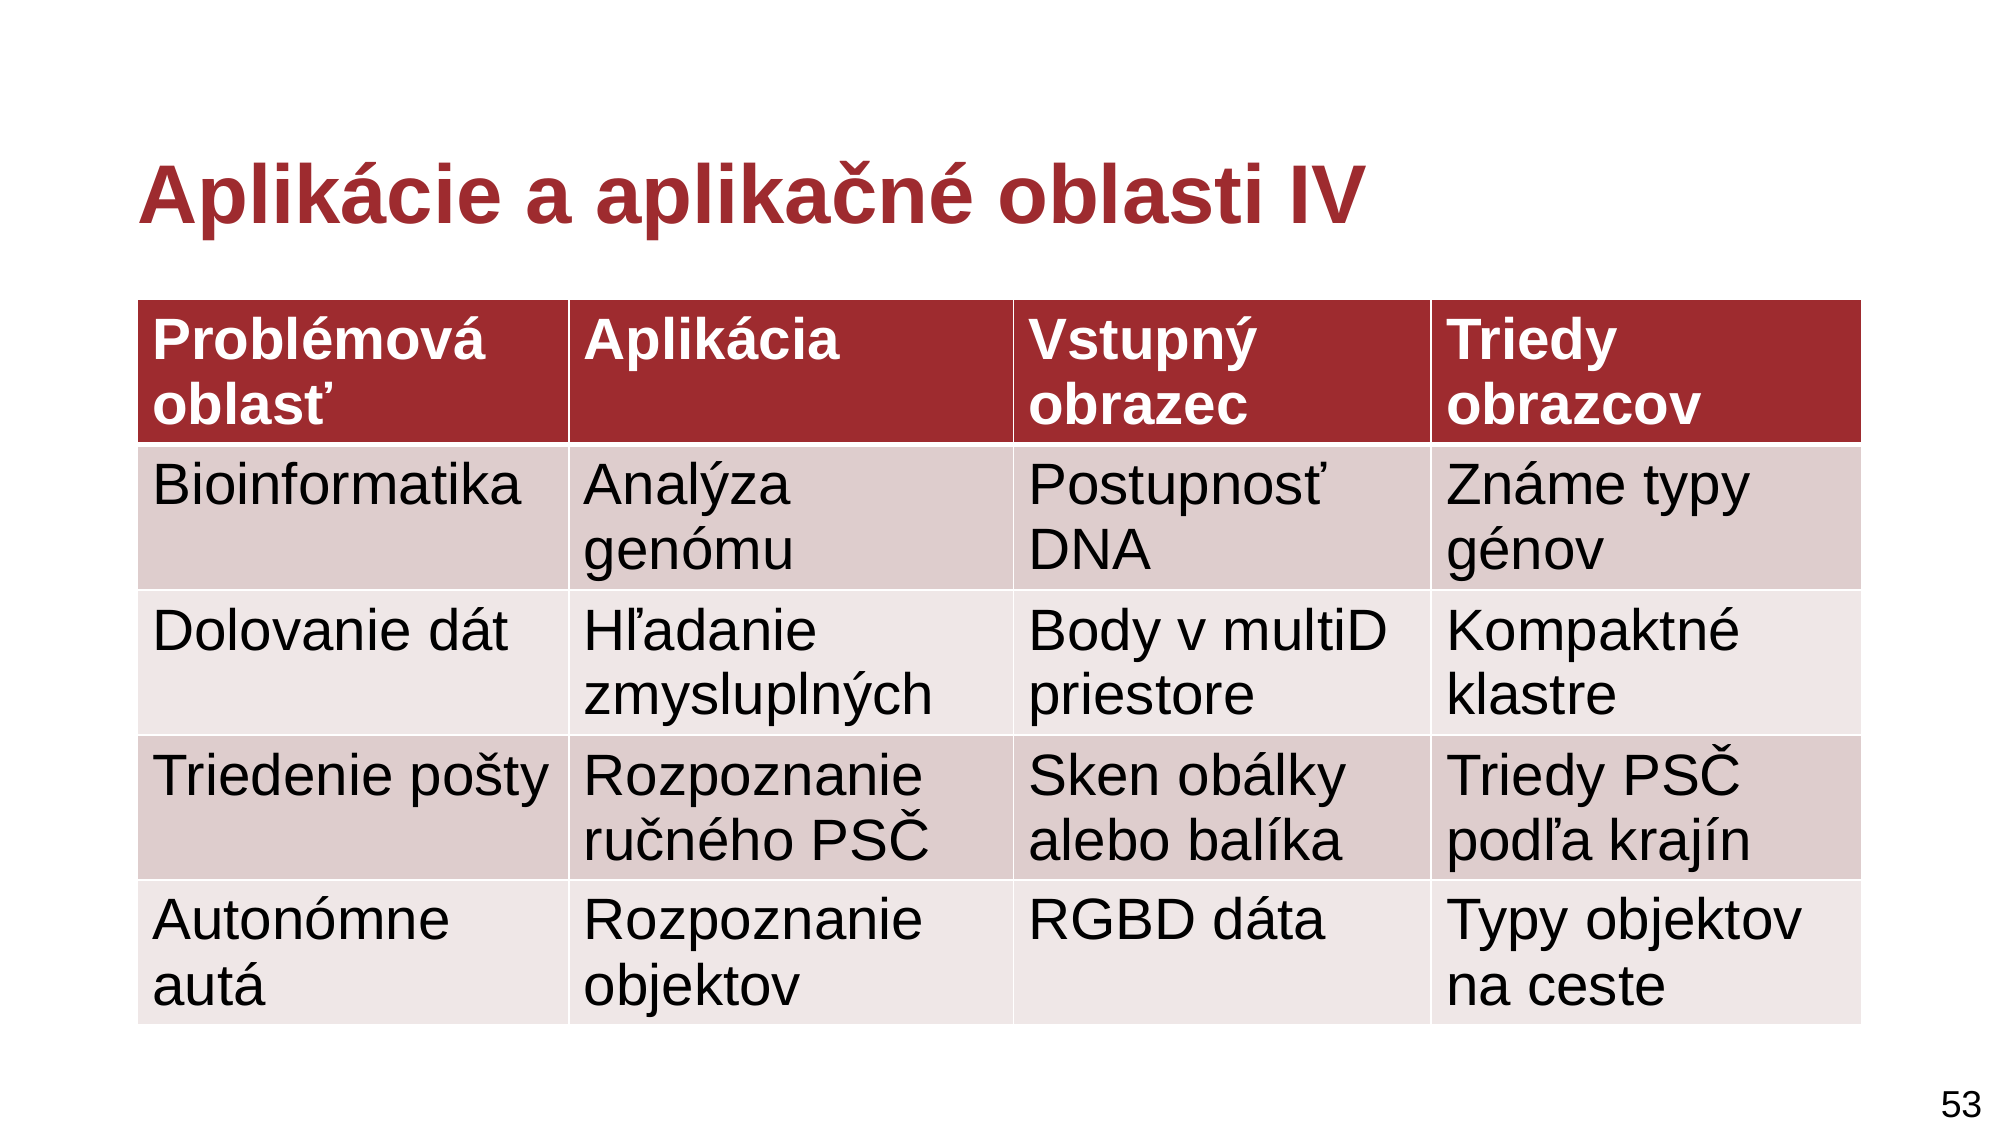

# Aplikácie a aplikačné oblasti IV
| Problémová oblasť | Aplikácia | Vstupný obrazec | Triedy obrazcov |
| --- | --- | --- | --- |
| Bioinformatika | Analýza genómu | Postupnosť DNA | Známe typy génov |
| Dolovanie dát | Hľadanie zmysluplných | Body v multiD priestore | Kompaktné klastre |
| Triedenie pošty | Rozpoznanie ručného PSČ | Sken obálky alebo balíka | Triedy PSČ podľa krajín |
| Autonómne autá | Rozpoznanie objektov | RGBD dáta | Typy objektov na ceste |